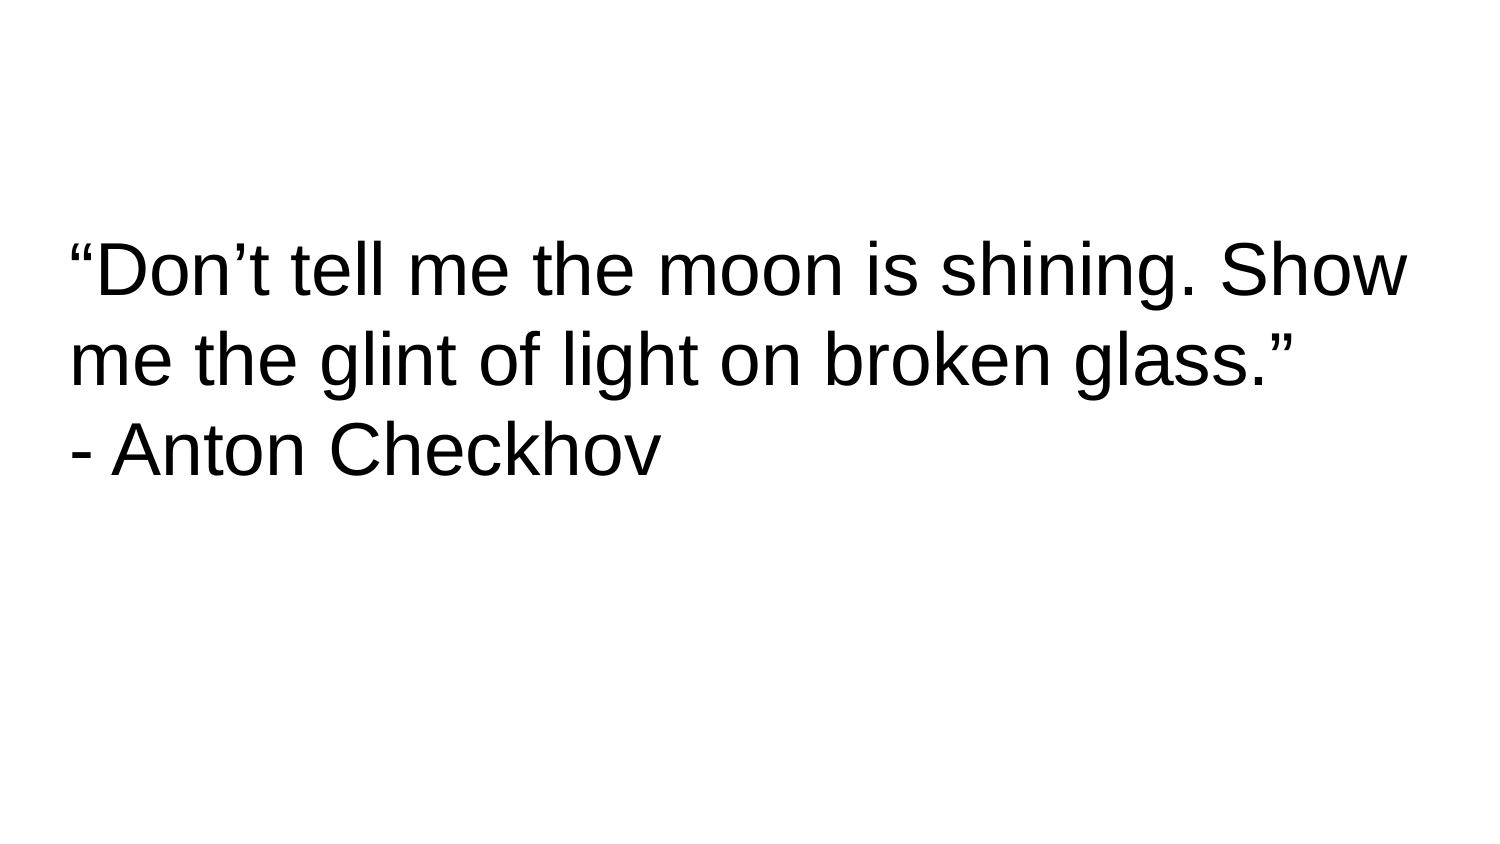

“Don’t tell me the moon is shining. Show me the glint of light on broken glass.”
- Anton Checkhov